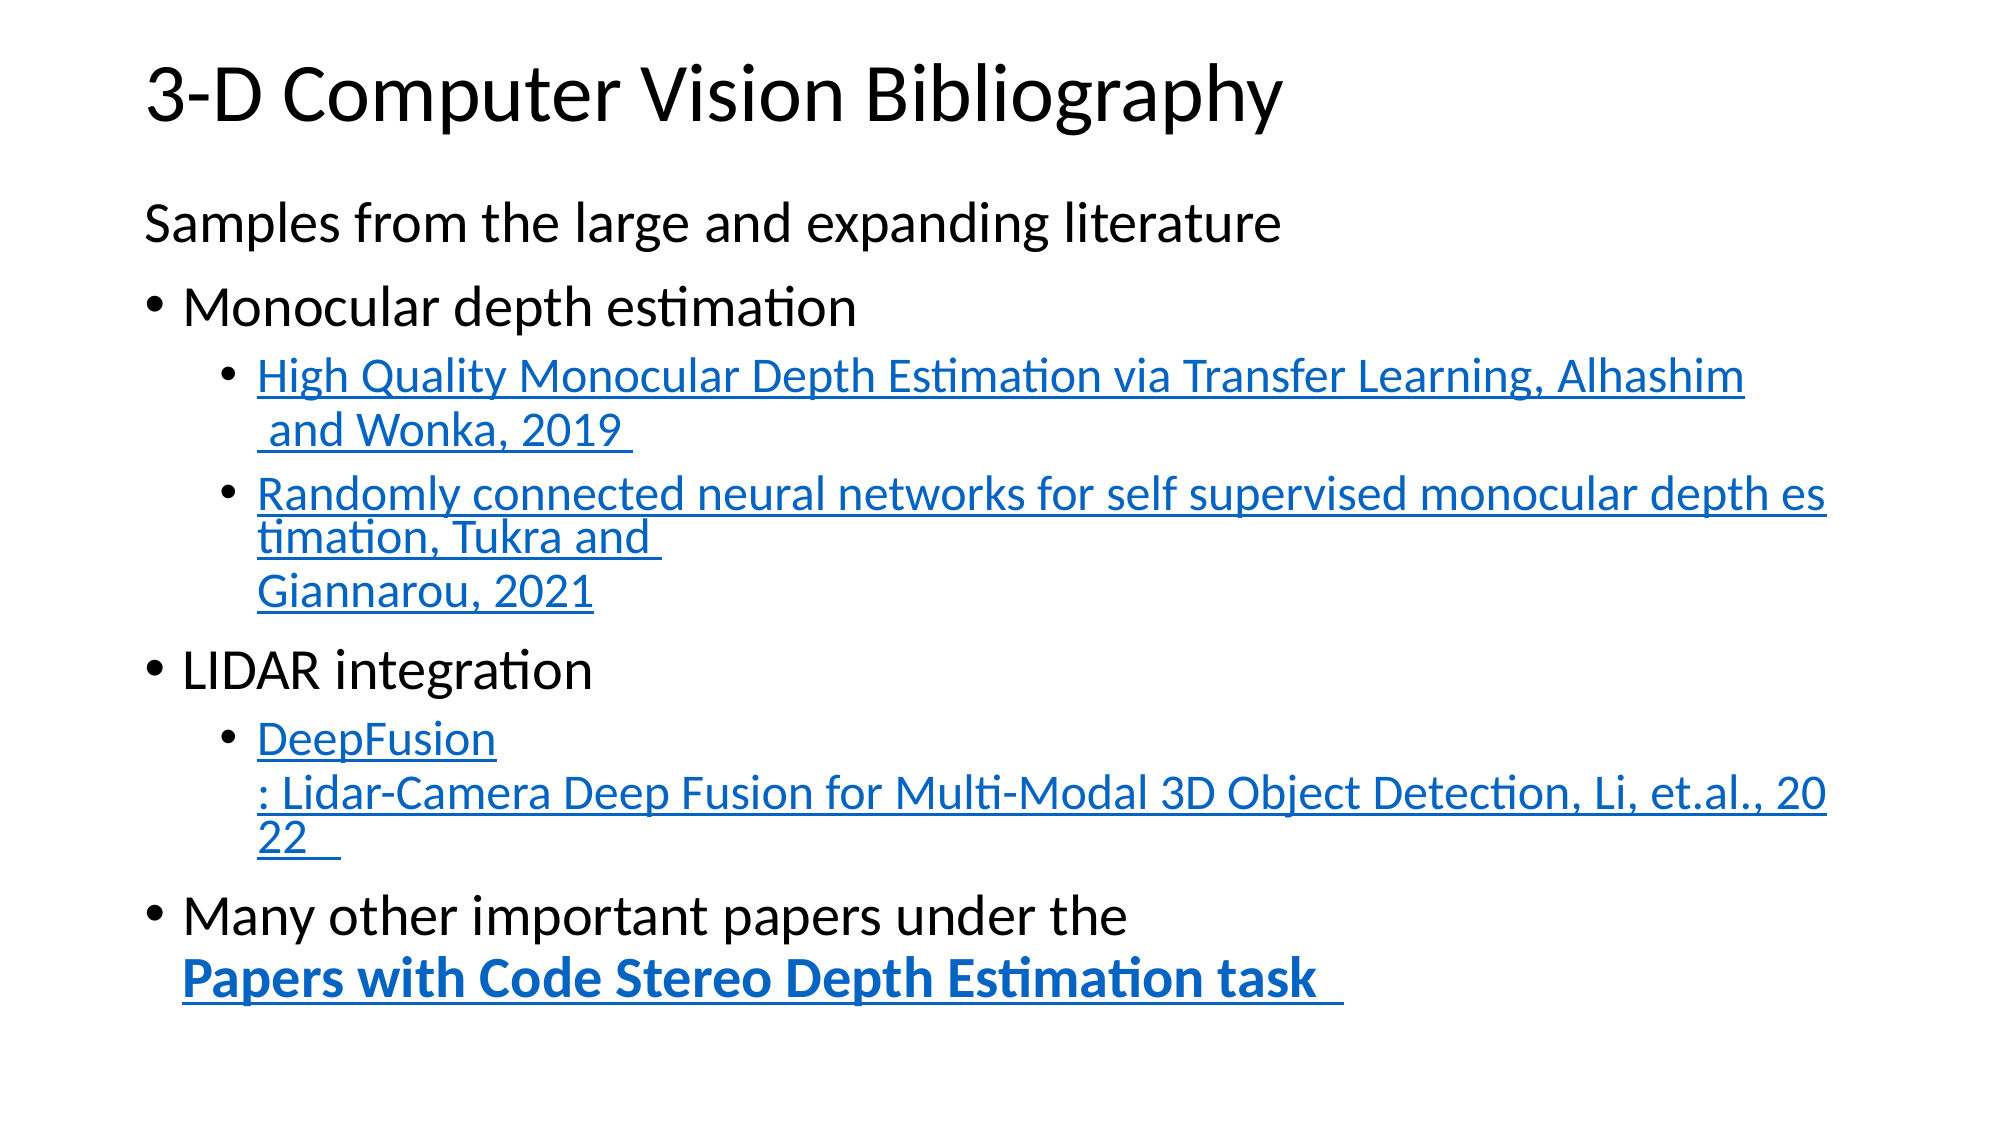

# 3-D Computer Vision Bibliography
Samples from the large and expanding literature
Monocular depth estimation
High Quality Monocular Depth Estimation via Transfer Learning, Alhashim and Wonka, 2019
Randomly connected neural networks for self supervised monocular depth estimation, Tukra and Giannarou, 2021
LIDAR integration
DeepFusion: Lidar-Camera Deep Fusion for Multi-Modal 3D Object Detection, Li, et.al., 2022
Many other important papers under the Papers with Code Stereo Depth Estimation task